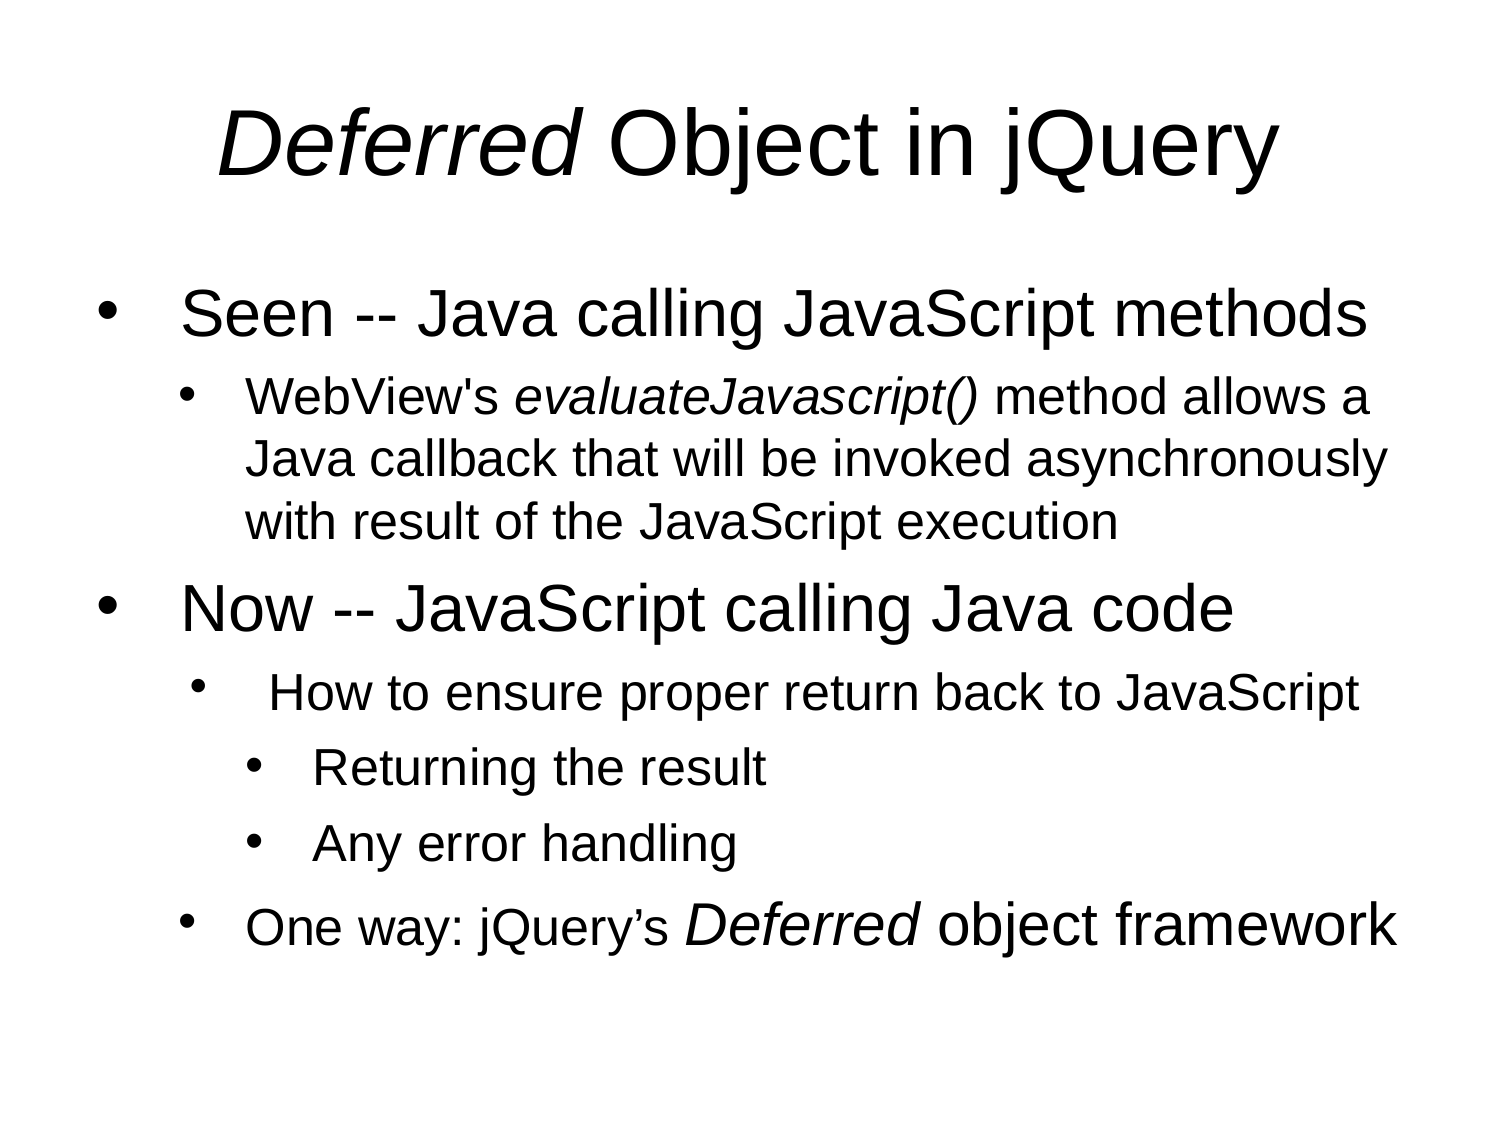

Deferred Object in jQuery
Seen -- Java calling JavaScript methods
WebView's evaluateJavascript() method allows a Java callback that will be invoked asynchronously with result of the JavaScript execution
Now -- JavaScript calling Java code
How to ensure proper return back to JavaScript
Returning the result
Any error handling
One way: jQuery’s Deferred object framework